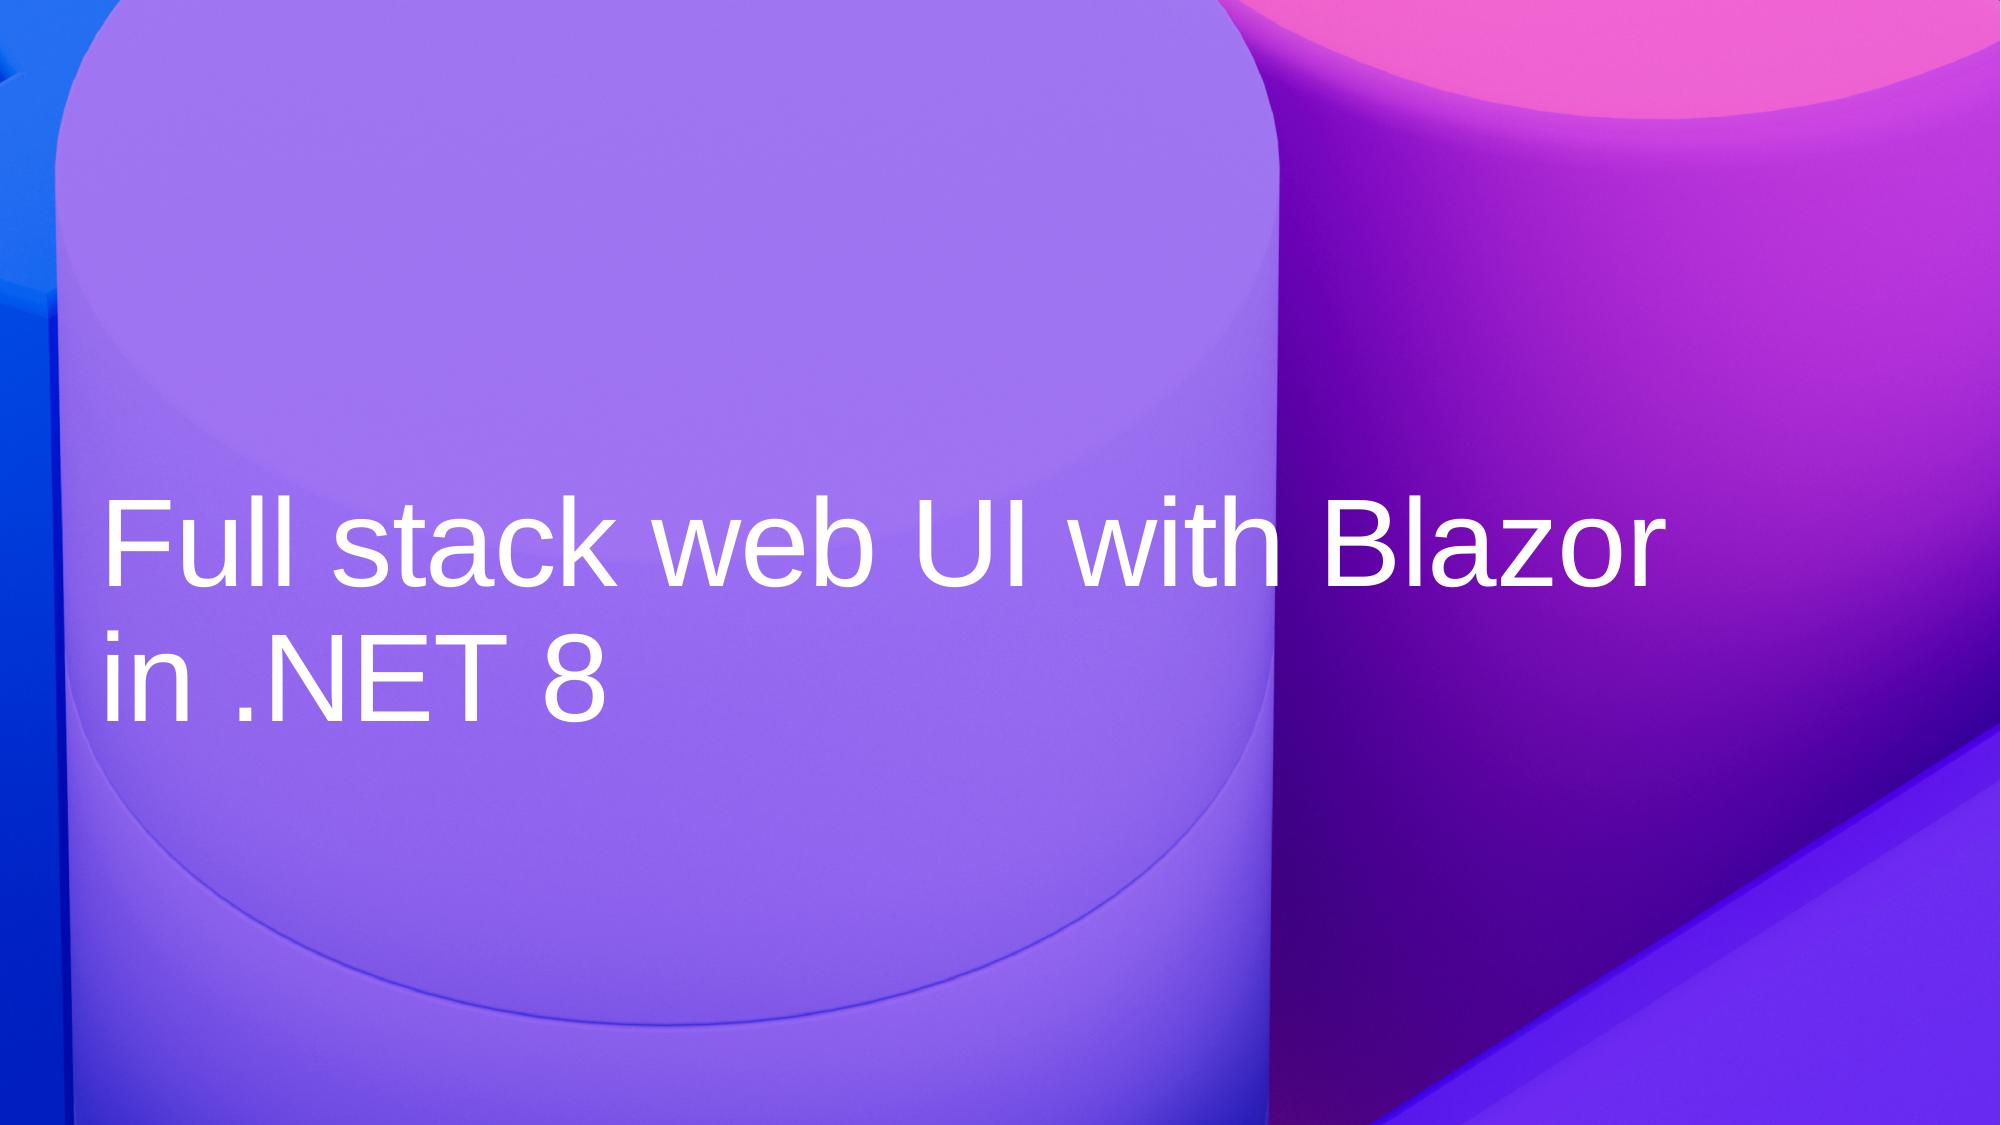

# Full stack web UI with Blazor in .NET 8